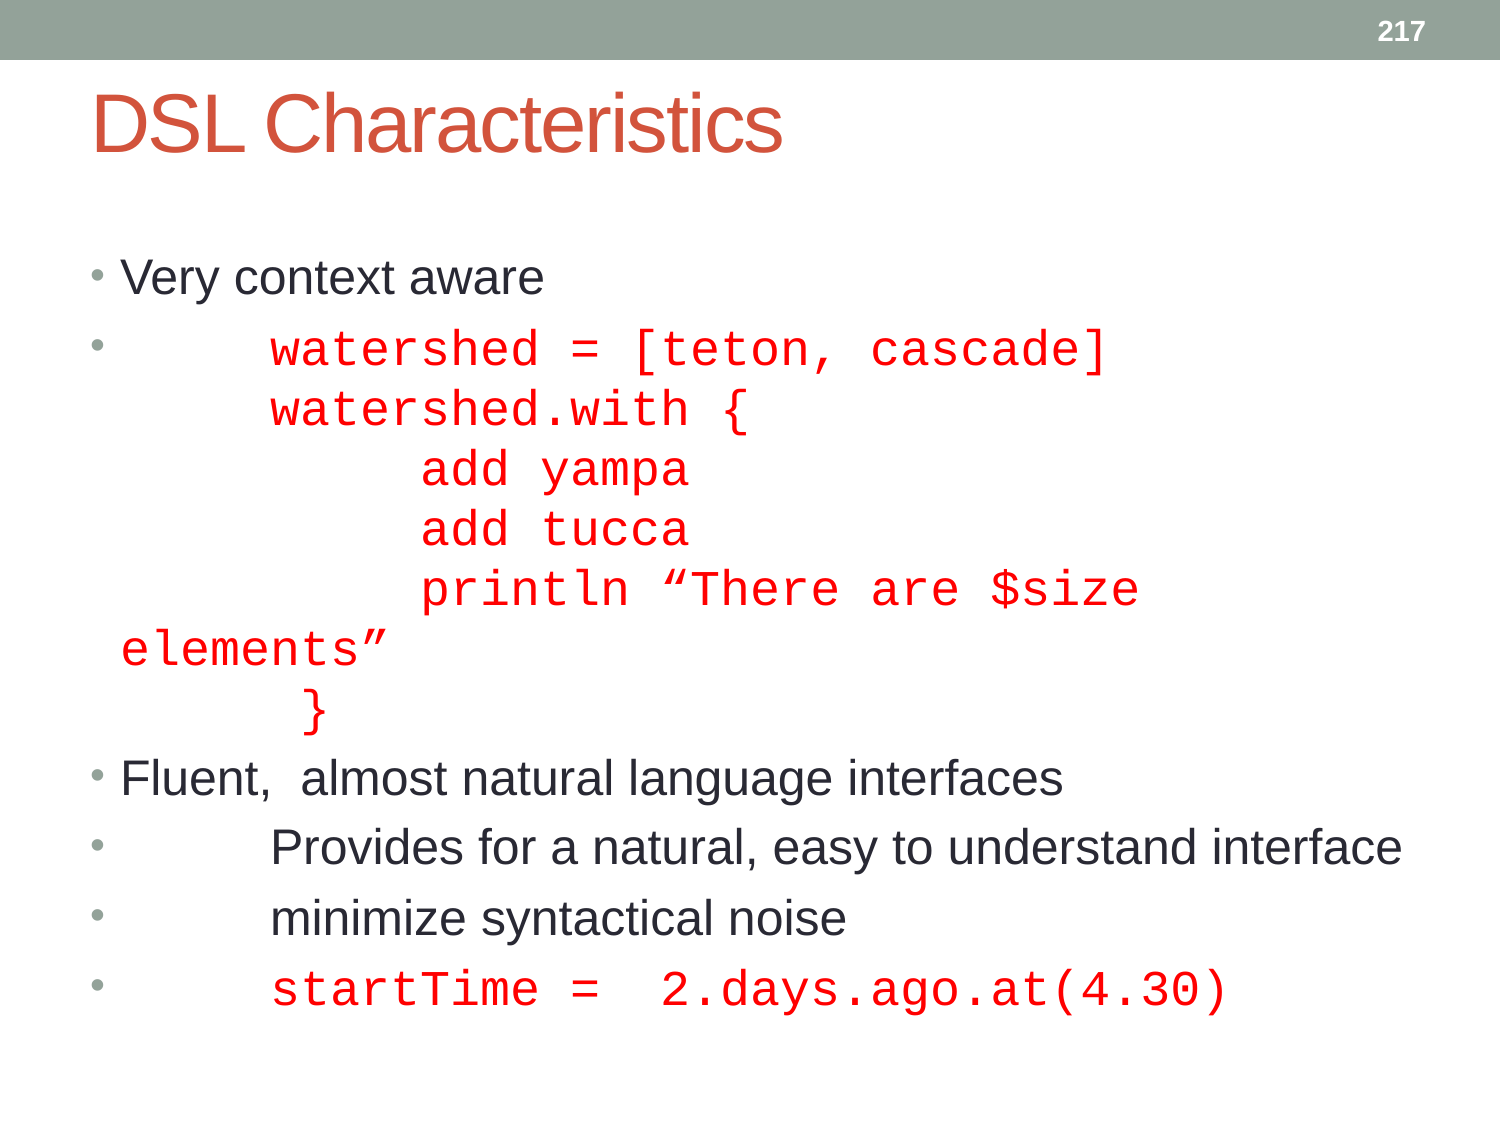

217
# DSL Characteristics
Very context aware
	watershed = [teton, cascade]
	watershed.with {
          add yampa
          add tucca
          println “There are $size elements”
      }
Fluent,  almost natural language interfaces
	Provides for a natural, easy to understand interface
	minimize syntactical noise
	startTime =  2.days.ago.at(4.30)